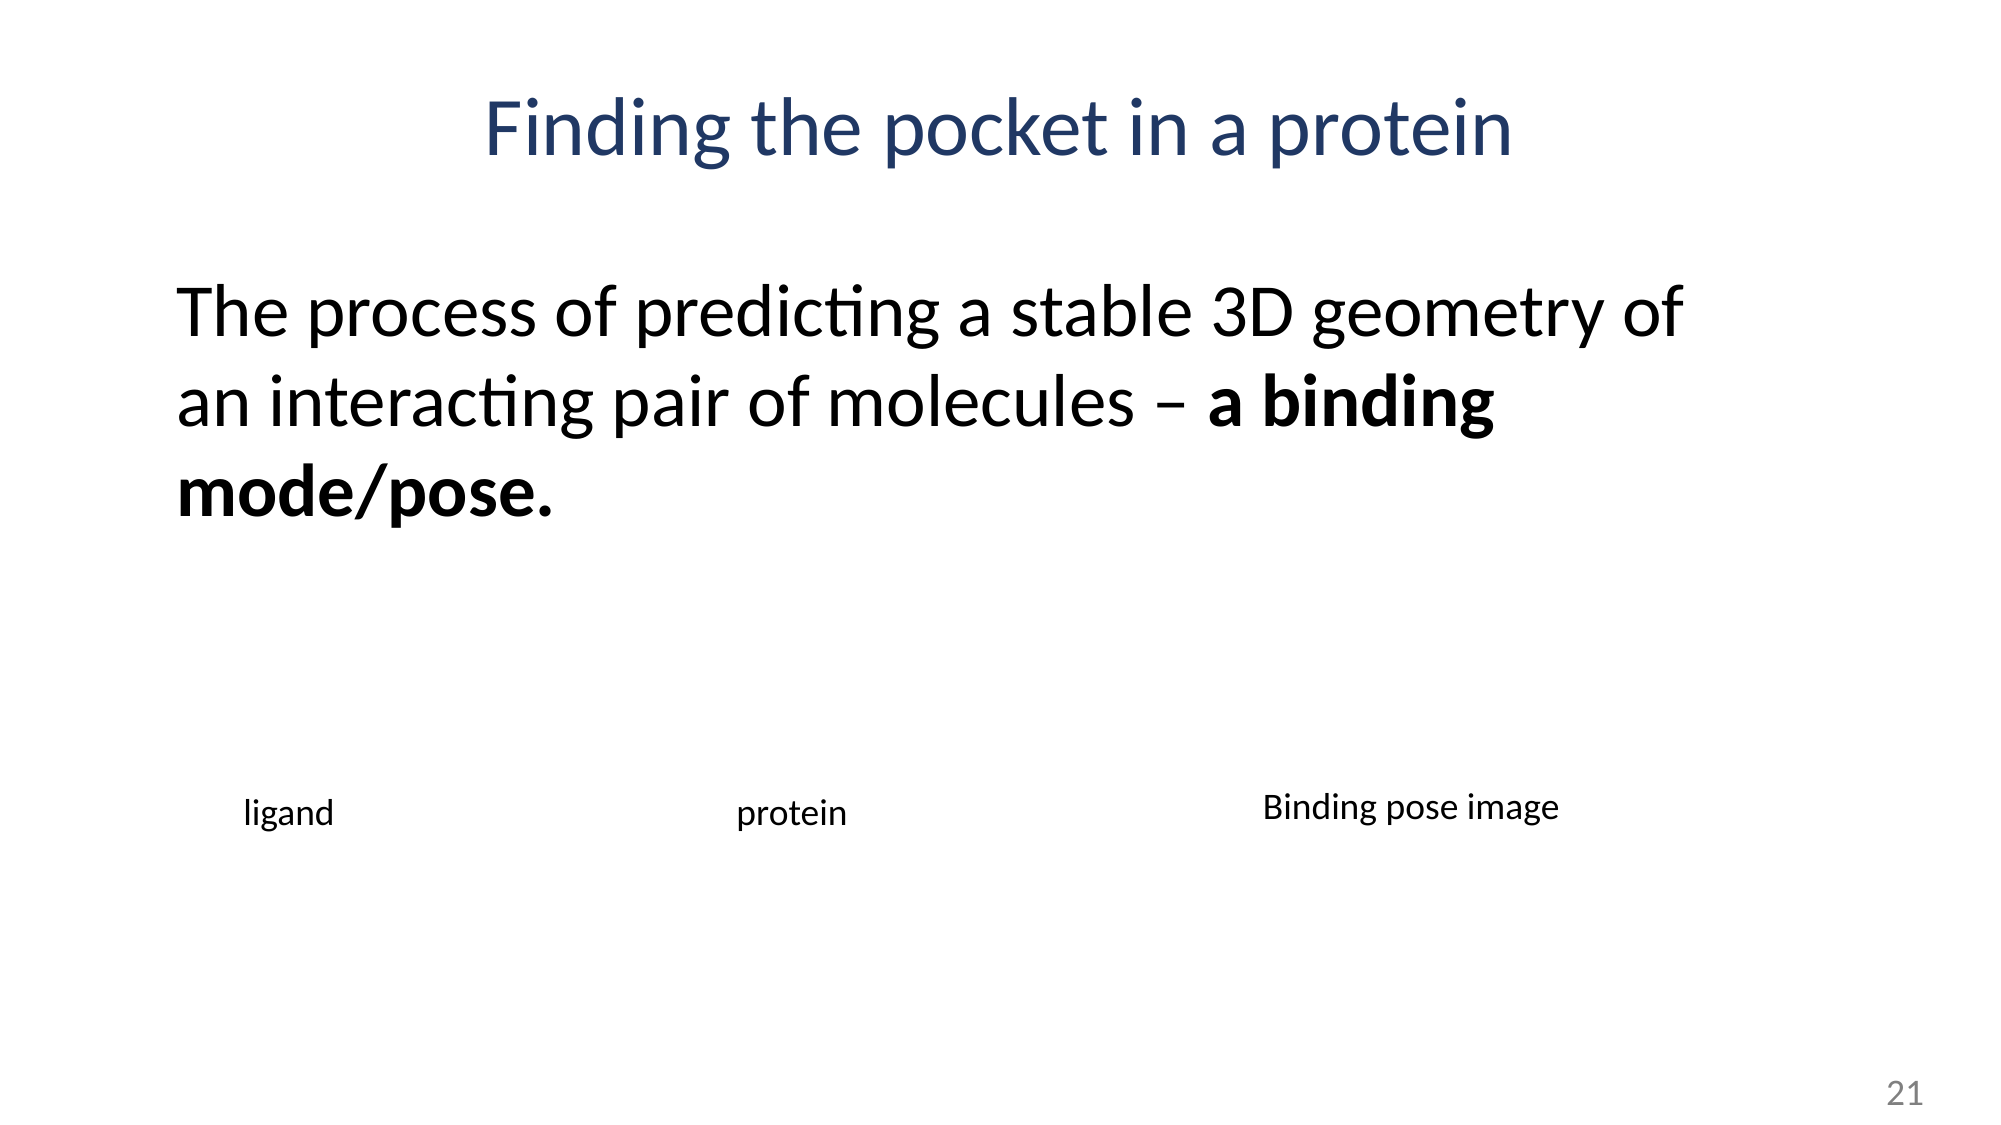

# Finding the pocket in a protein
The process of predicting a stable 3D geometry of an interacting pair of molecules – a binding mode/pose.
Binding pose image
ligand
protein
21